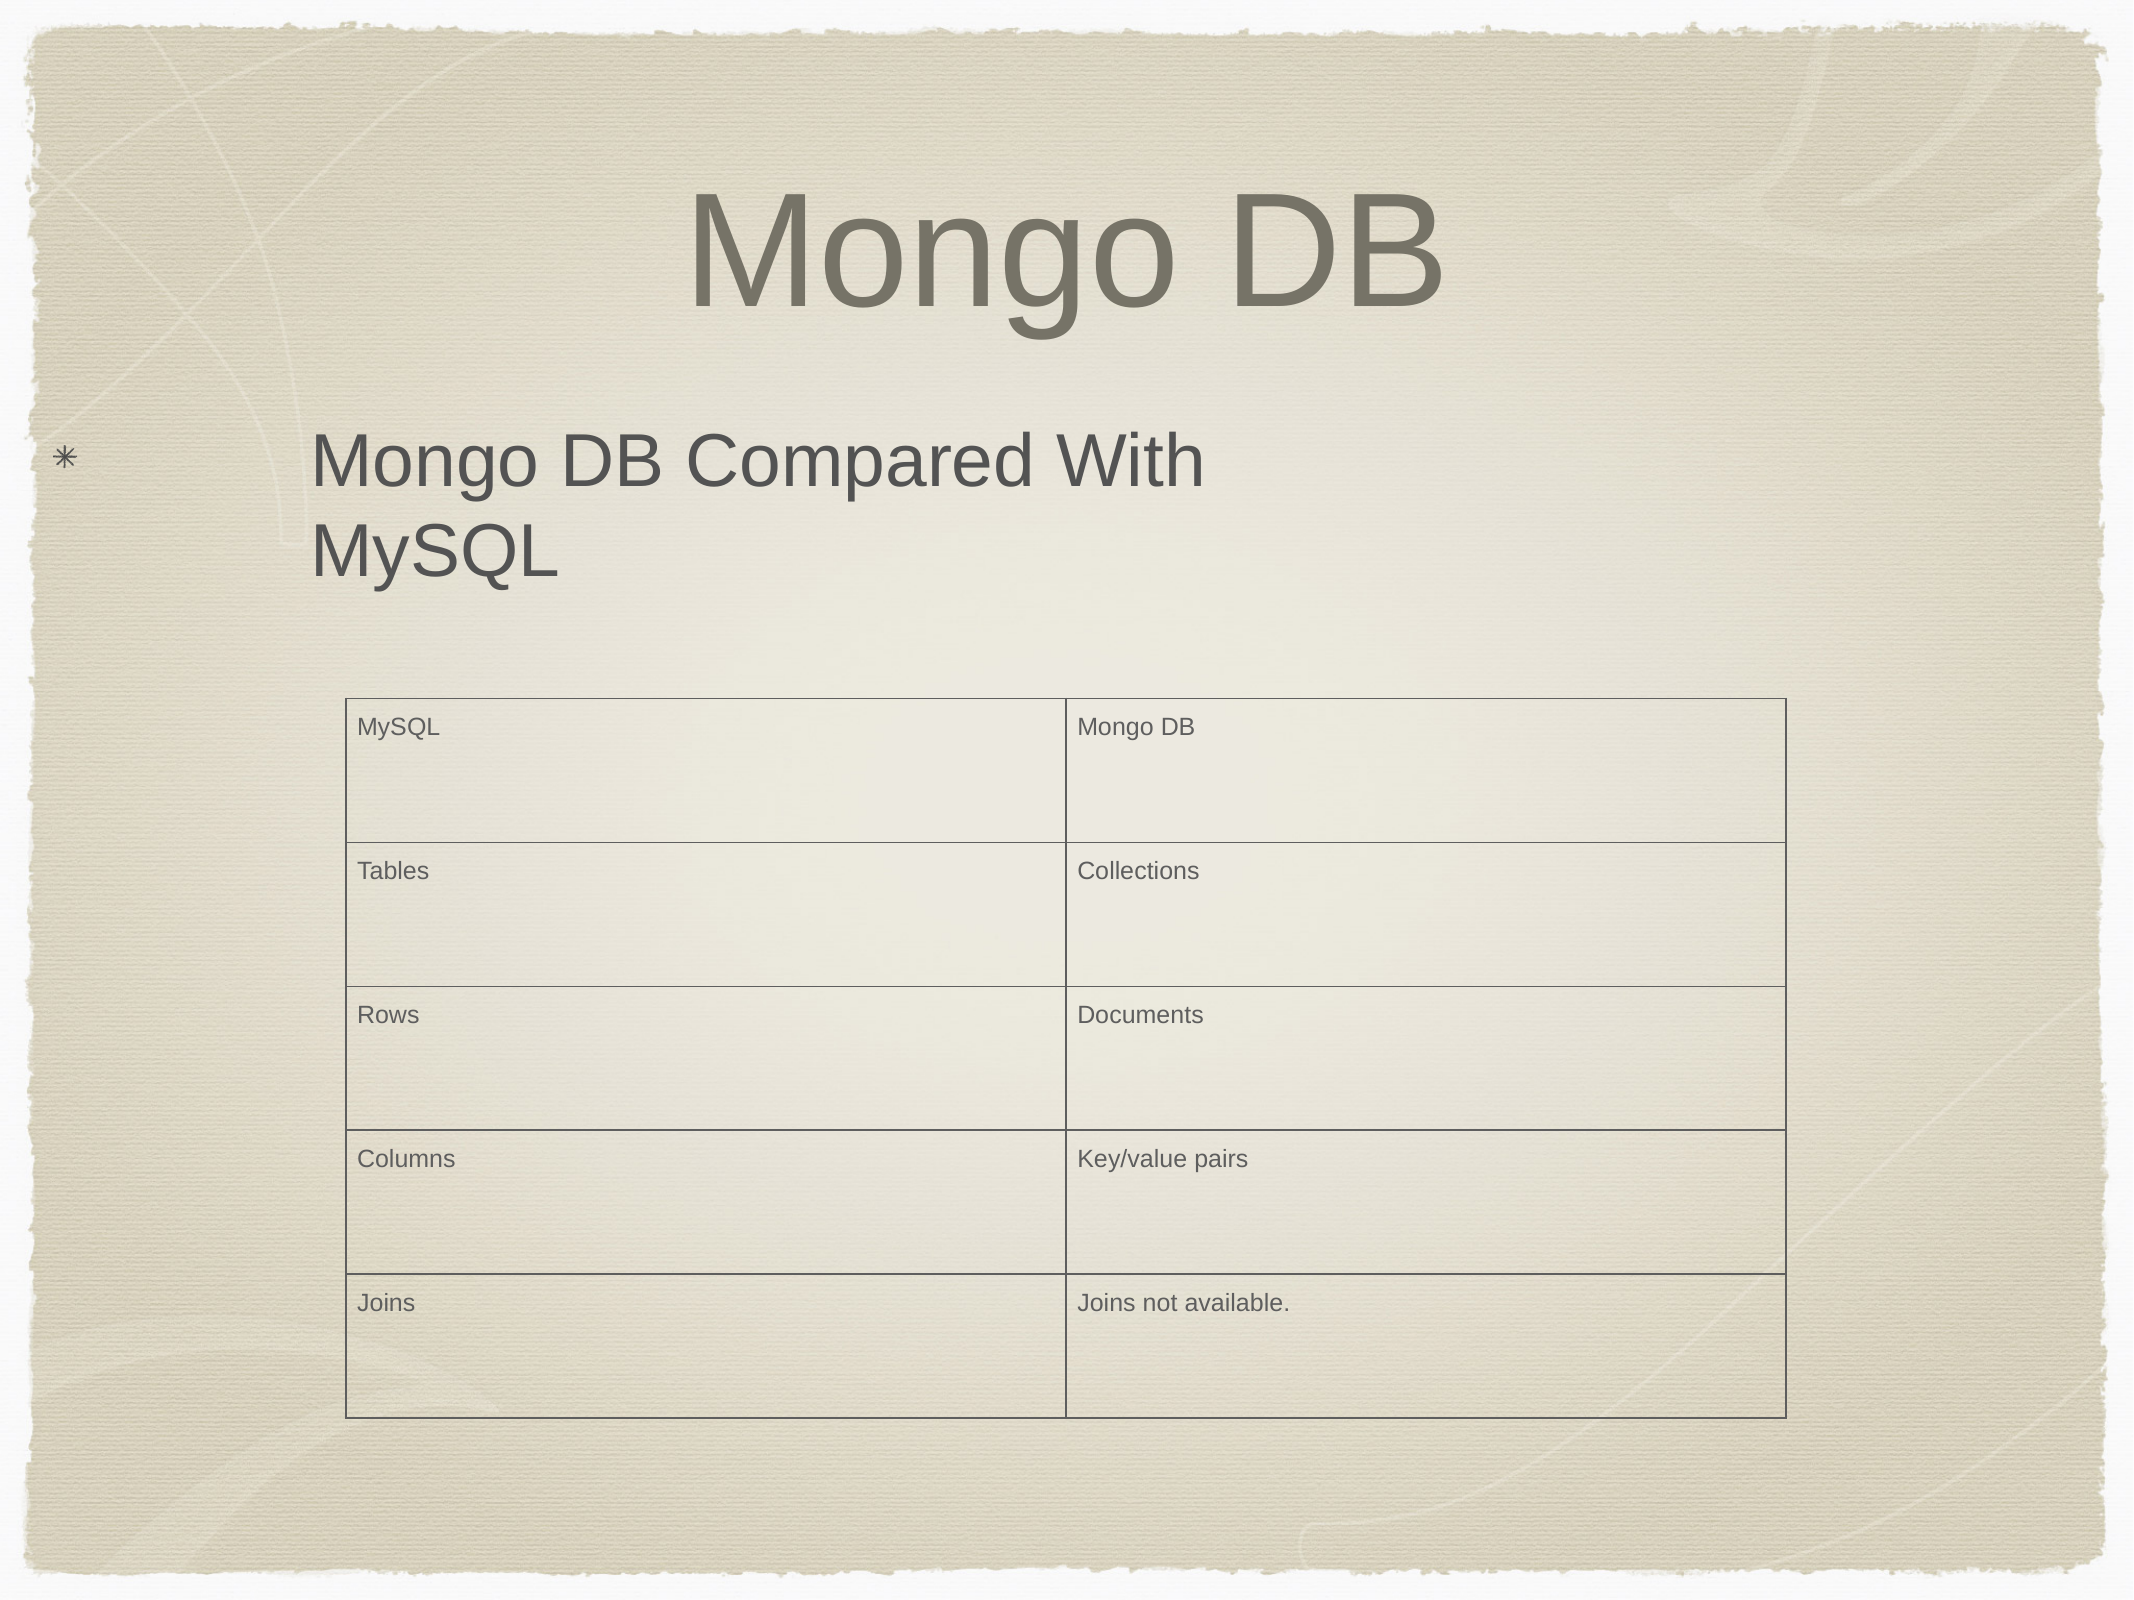

# Mongo DB
Mongo DB Compared With MySQL

| MySQL | Mongo DB |
| --- | --- |
| Tables | Collections |
| Rows | Documents |
| Columns | Key/value pairs |
| Joins | Joins not available. |